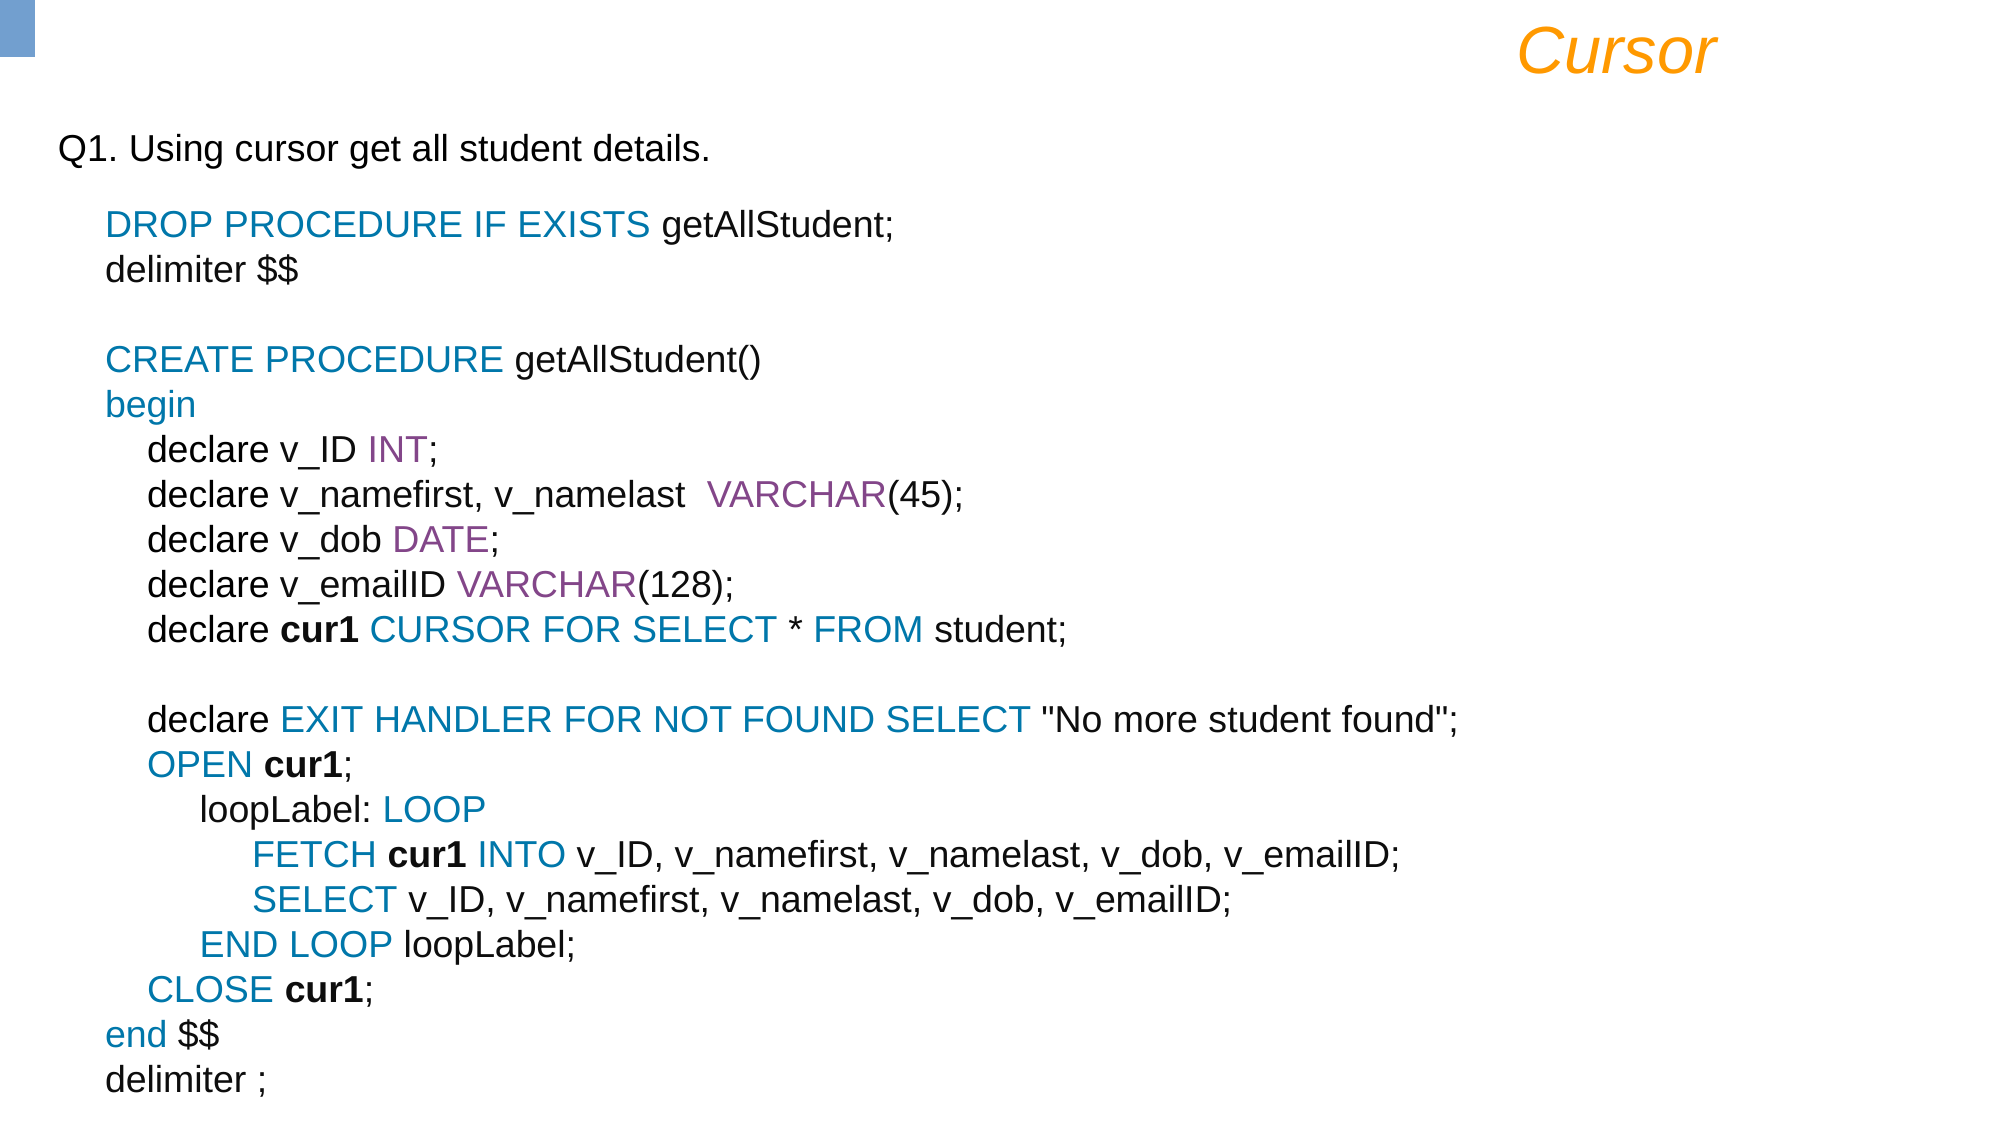

Cursor
Q1. Using cursor get all student details.
DROP PROCEDURE IF EXISTS getAllStudent;
delimiter $$

CREATE PROCEDURE getAllStudent()
begin
    declare v_ID INT;
    declare v_namefirst, v_namelast  VARCHAR(45);
    declare v_dob DATE;
    declare v_emailID VARCHAR(128);
    declare cur1 CURSOR FOR SELECT * FROM student;

    declare EXIT HANDLER FOR NOT FOUND SELECT "No more student found";
    OPEN cur1;
         loopLabel: LOOP
              FETCH cur1 INTO v_ID, v_namefirst, v_namelast, v_dob, v_emailID;
              SELECT v_ID, v_namefirst, v_namelast, v_dob, v_emailID;
         END LOOP loopLabel;
    CLOSE cur1;
end $$
delimiter ;